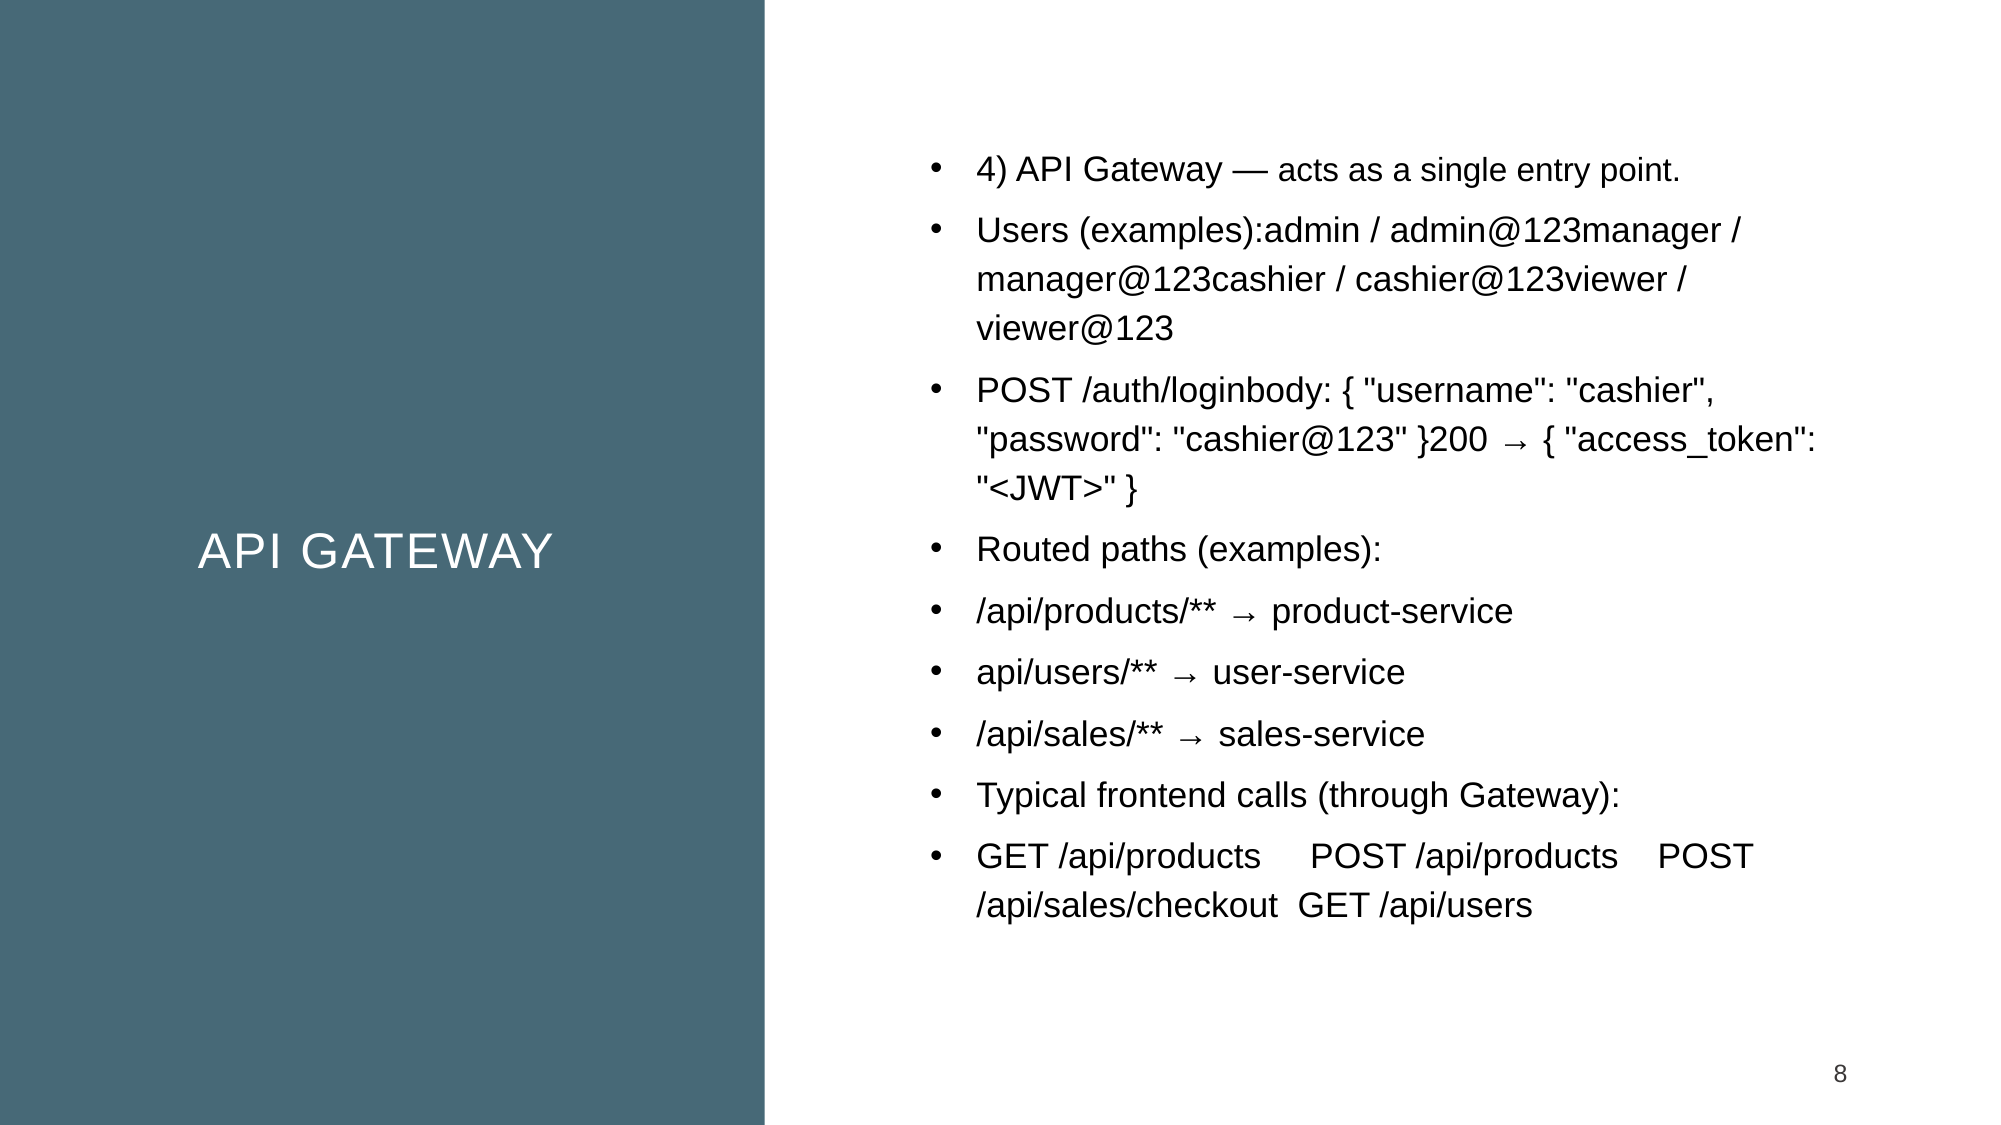

# API GATEWAY
4) API Gateway — acts as a single entry point.
Users (examples):admin / admin@123manager / manager@123cashier / cashier@123viewer / viewer@123
POST /auth/loginbody: { "username": "cashier", "password": "cashier@123" }200 → { "access_token": "<JWT>" }
Routed paths (examples):
/api/products/** → product-service
api/users/** → user-service
/api/sales/** → sales-service
Typical frontend calls (through Gateway):
GET /api/products     POST /api/products    POST /api/sales/checkout  GET /api/users

8